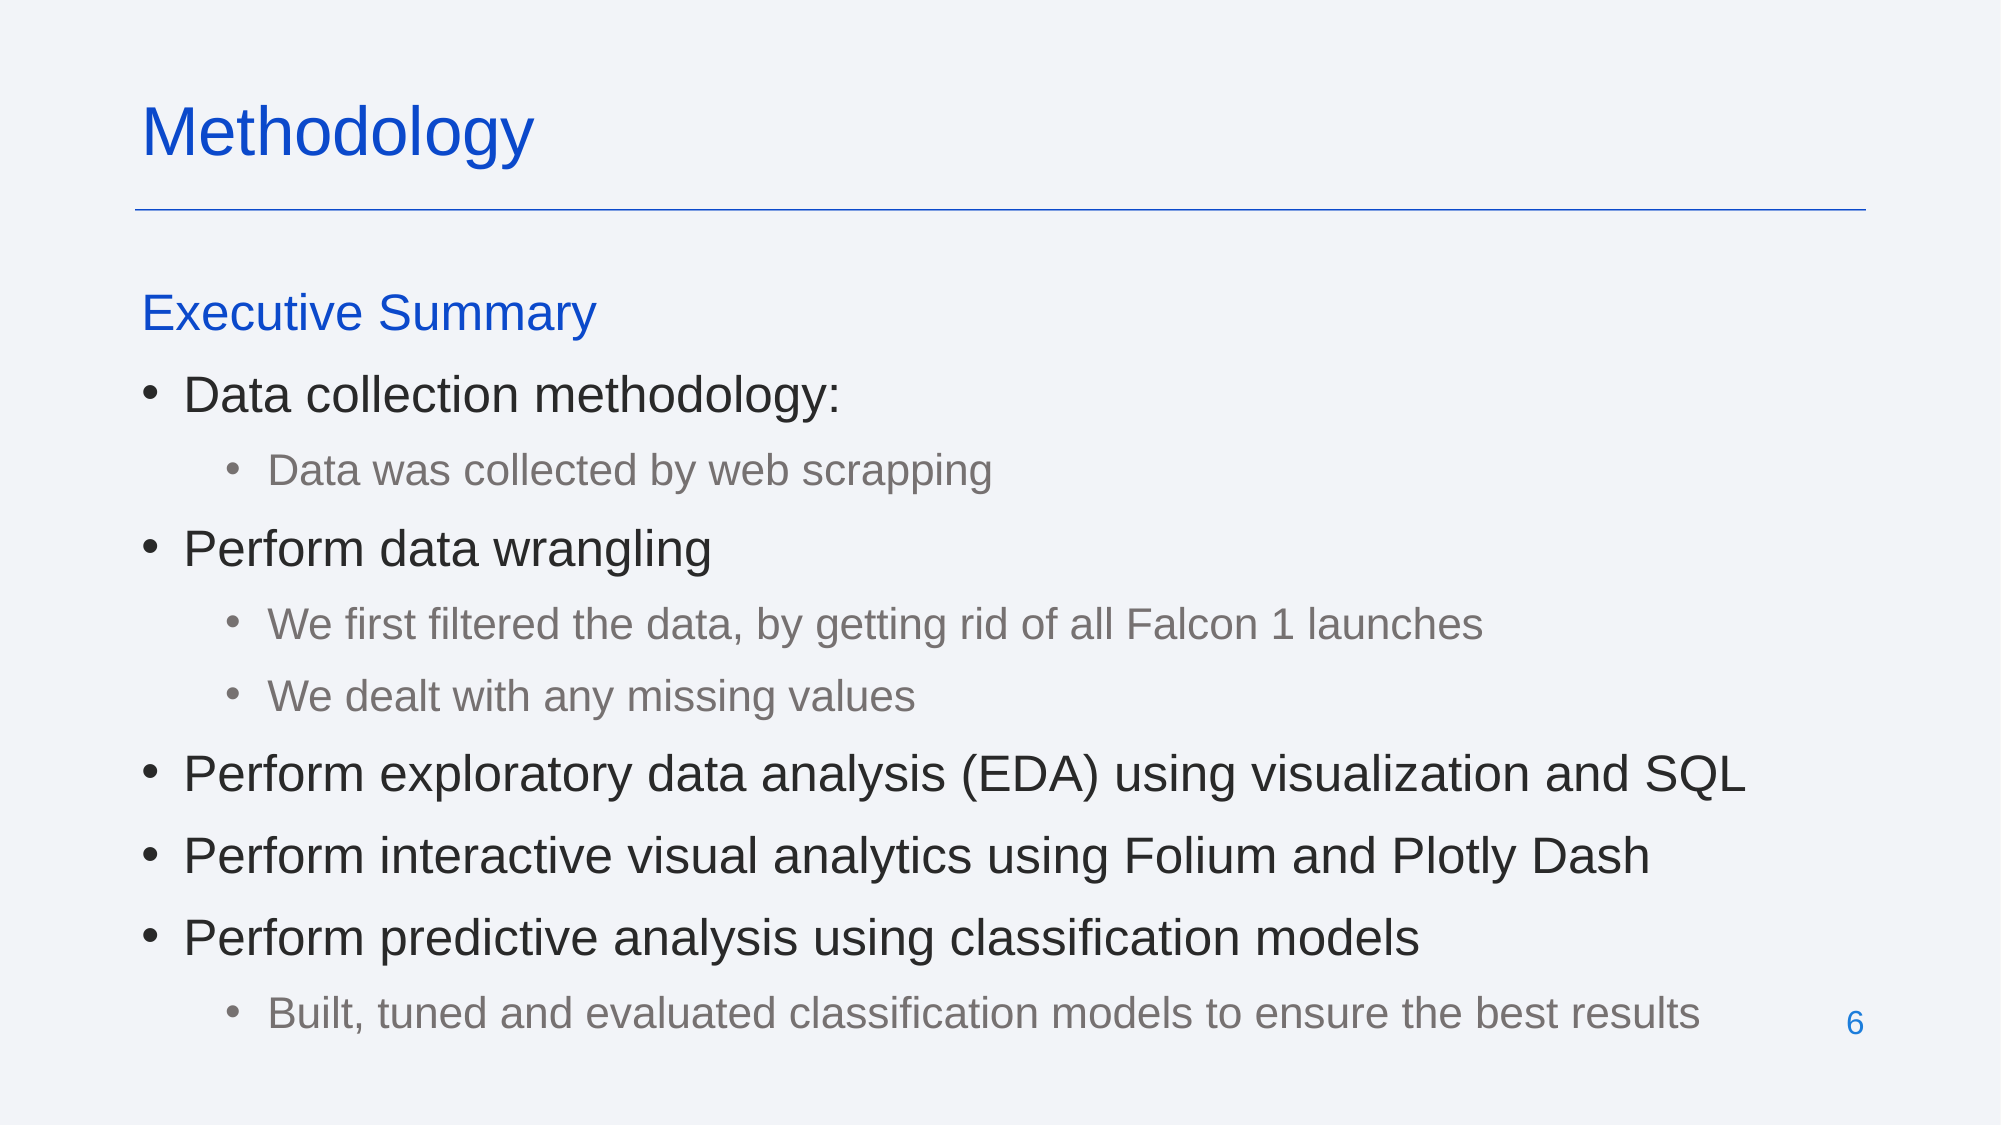

Methodology
Executive Summary
Data collection methodology:
Data was collected by web scrapping
Perform data wrangling
We first filtered the data, by getting rid of all Falcon 1 launches
We dealt with any missing values
Perform exploratory data analysis (EDA) using visualization and SQL
Perform interactive visual analytics using Folium and Plotly Dash
Perform predictive analysis using classification models
Built, tuned and evaluated classification models to ensure the best results

6